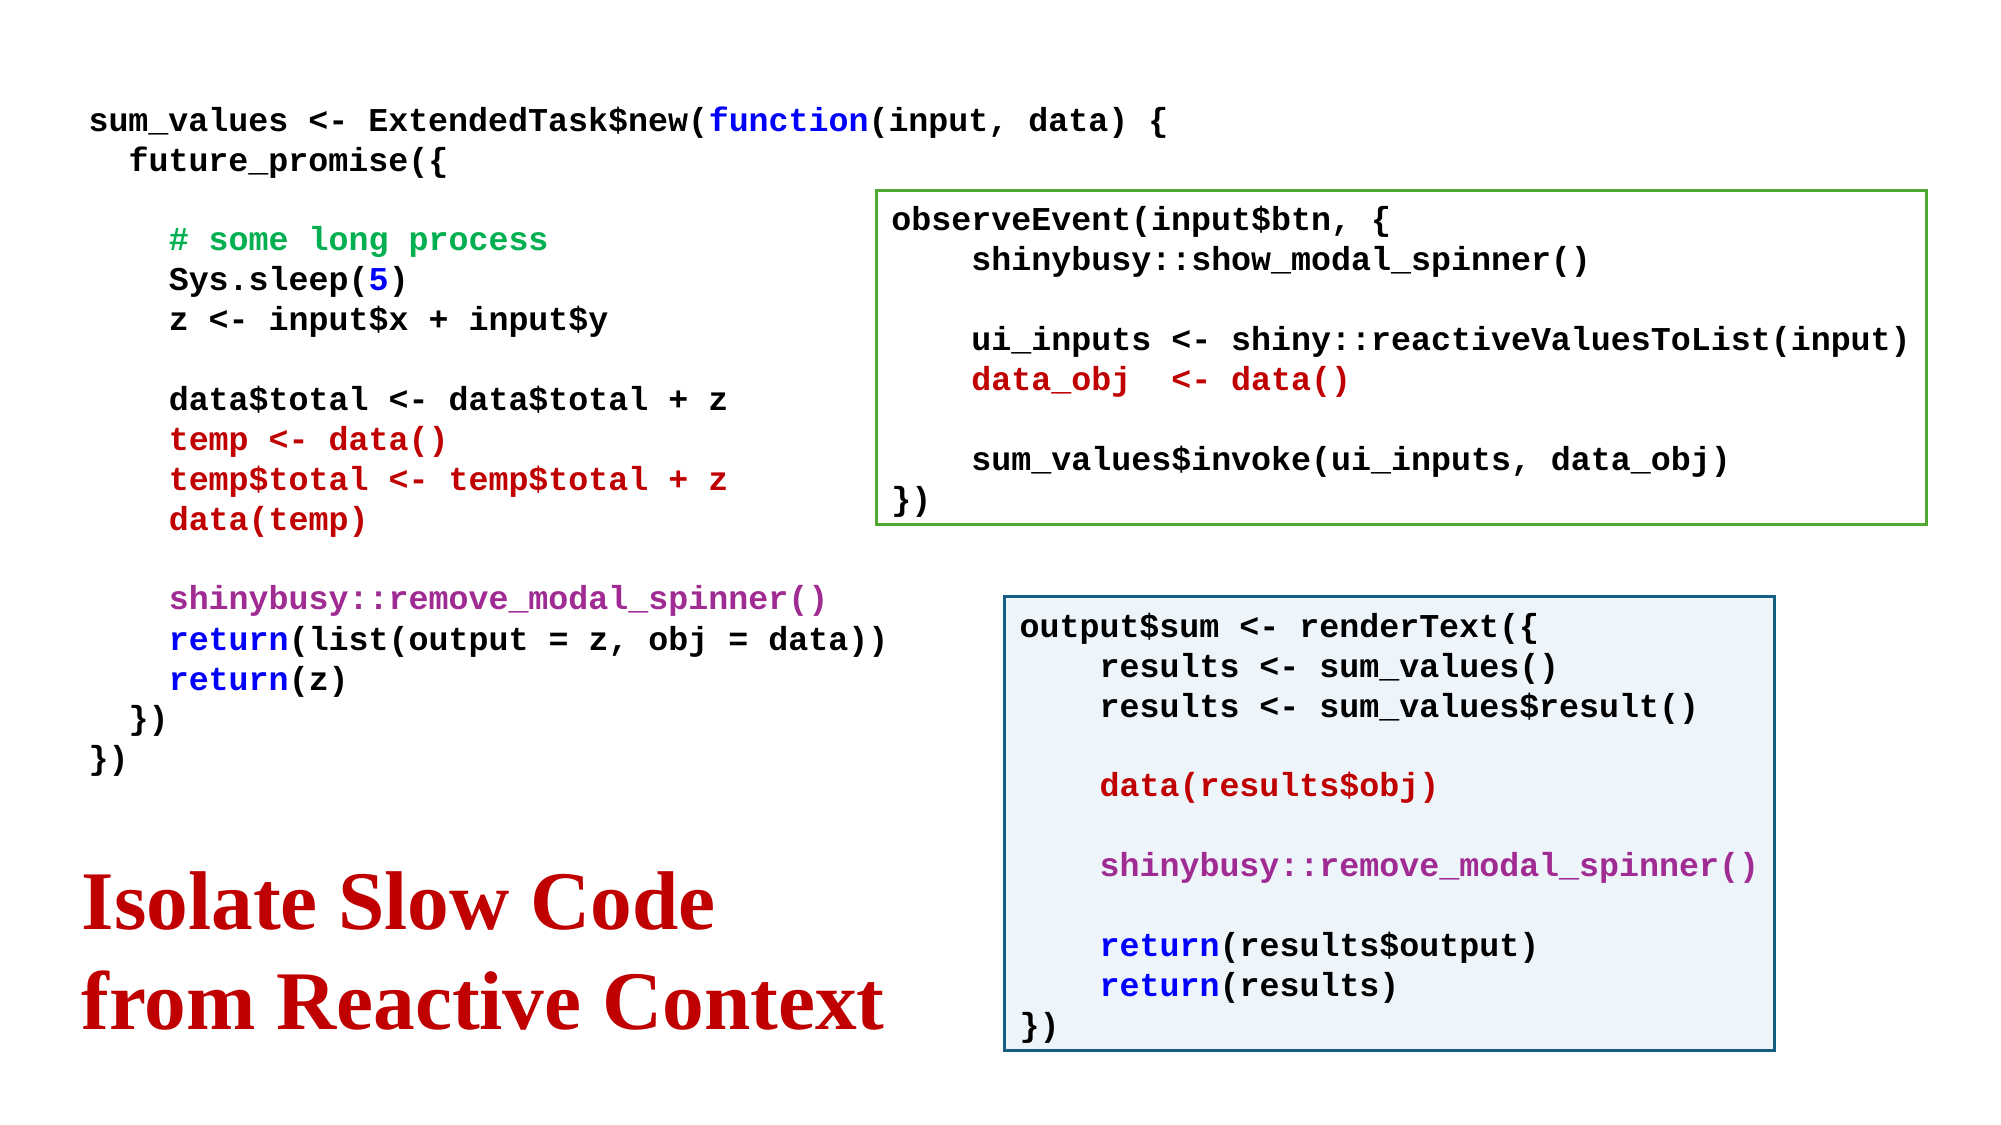

sum_values <- ExtendedTask$new(function(input, data) {
  future_promise({

    # some long process
    Sys.sleep(5)
    z <- input$x + input$y

    data$total <- data$total + z
    temp <- data()
    temp$total <- temp$total + z
    data(temp)

    shinybusy::remove_modal_spinner()
    return(list(output = z, obj = data))
    return(z)
  })
})
observeEvent(input$btn, {
    shinybusy::show_modal_spinner()

    ui_inputs <- shiny::reactiveValuesToList(input)
    data_obj  <- data()

    sum_values$invoke(ui_inputs, data_obj)
})
output$sum <- renderText({
    results <- sum_values()
    results <- sum_values$result()

    data(results$obj)

    shinybusy::remove_modal_spinner()

    return(results$output)
    return(results)
})
Isolate Slow Code from Reactive Context